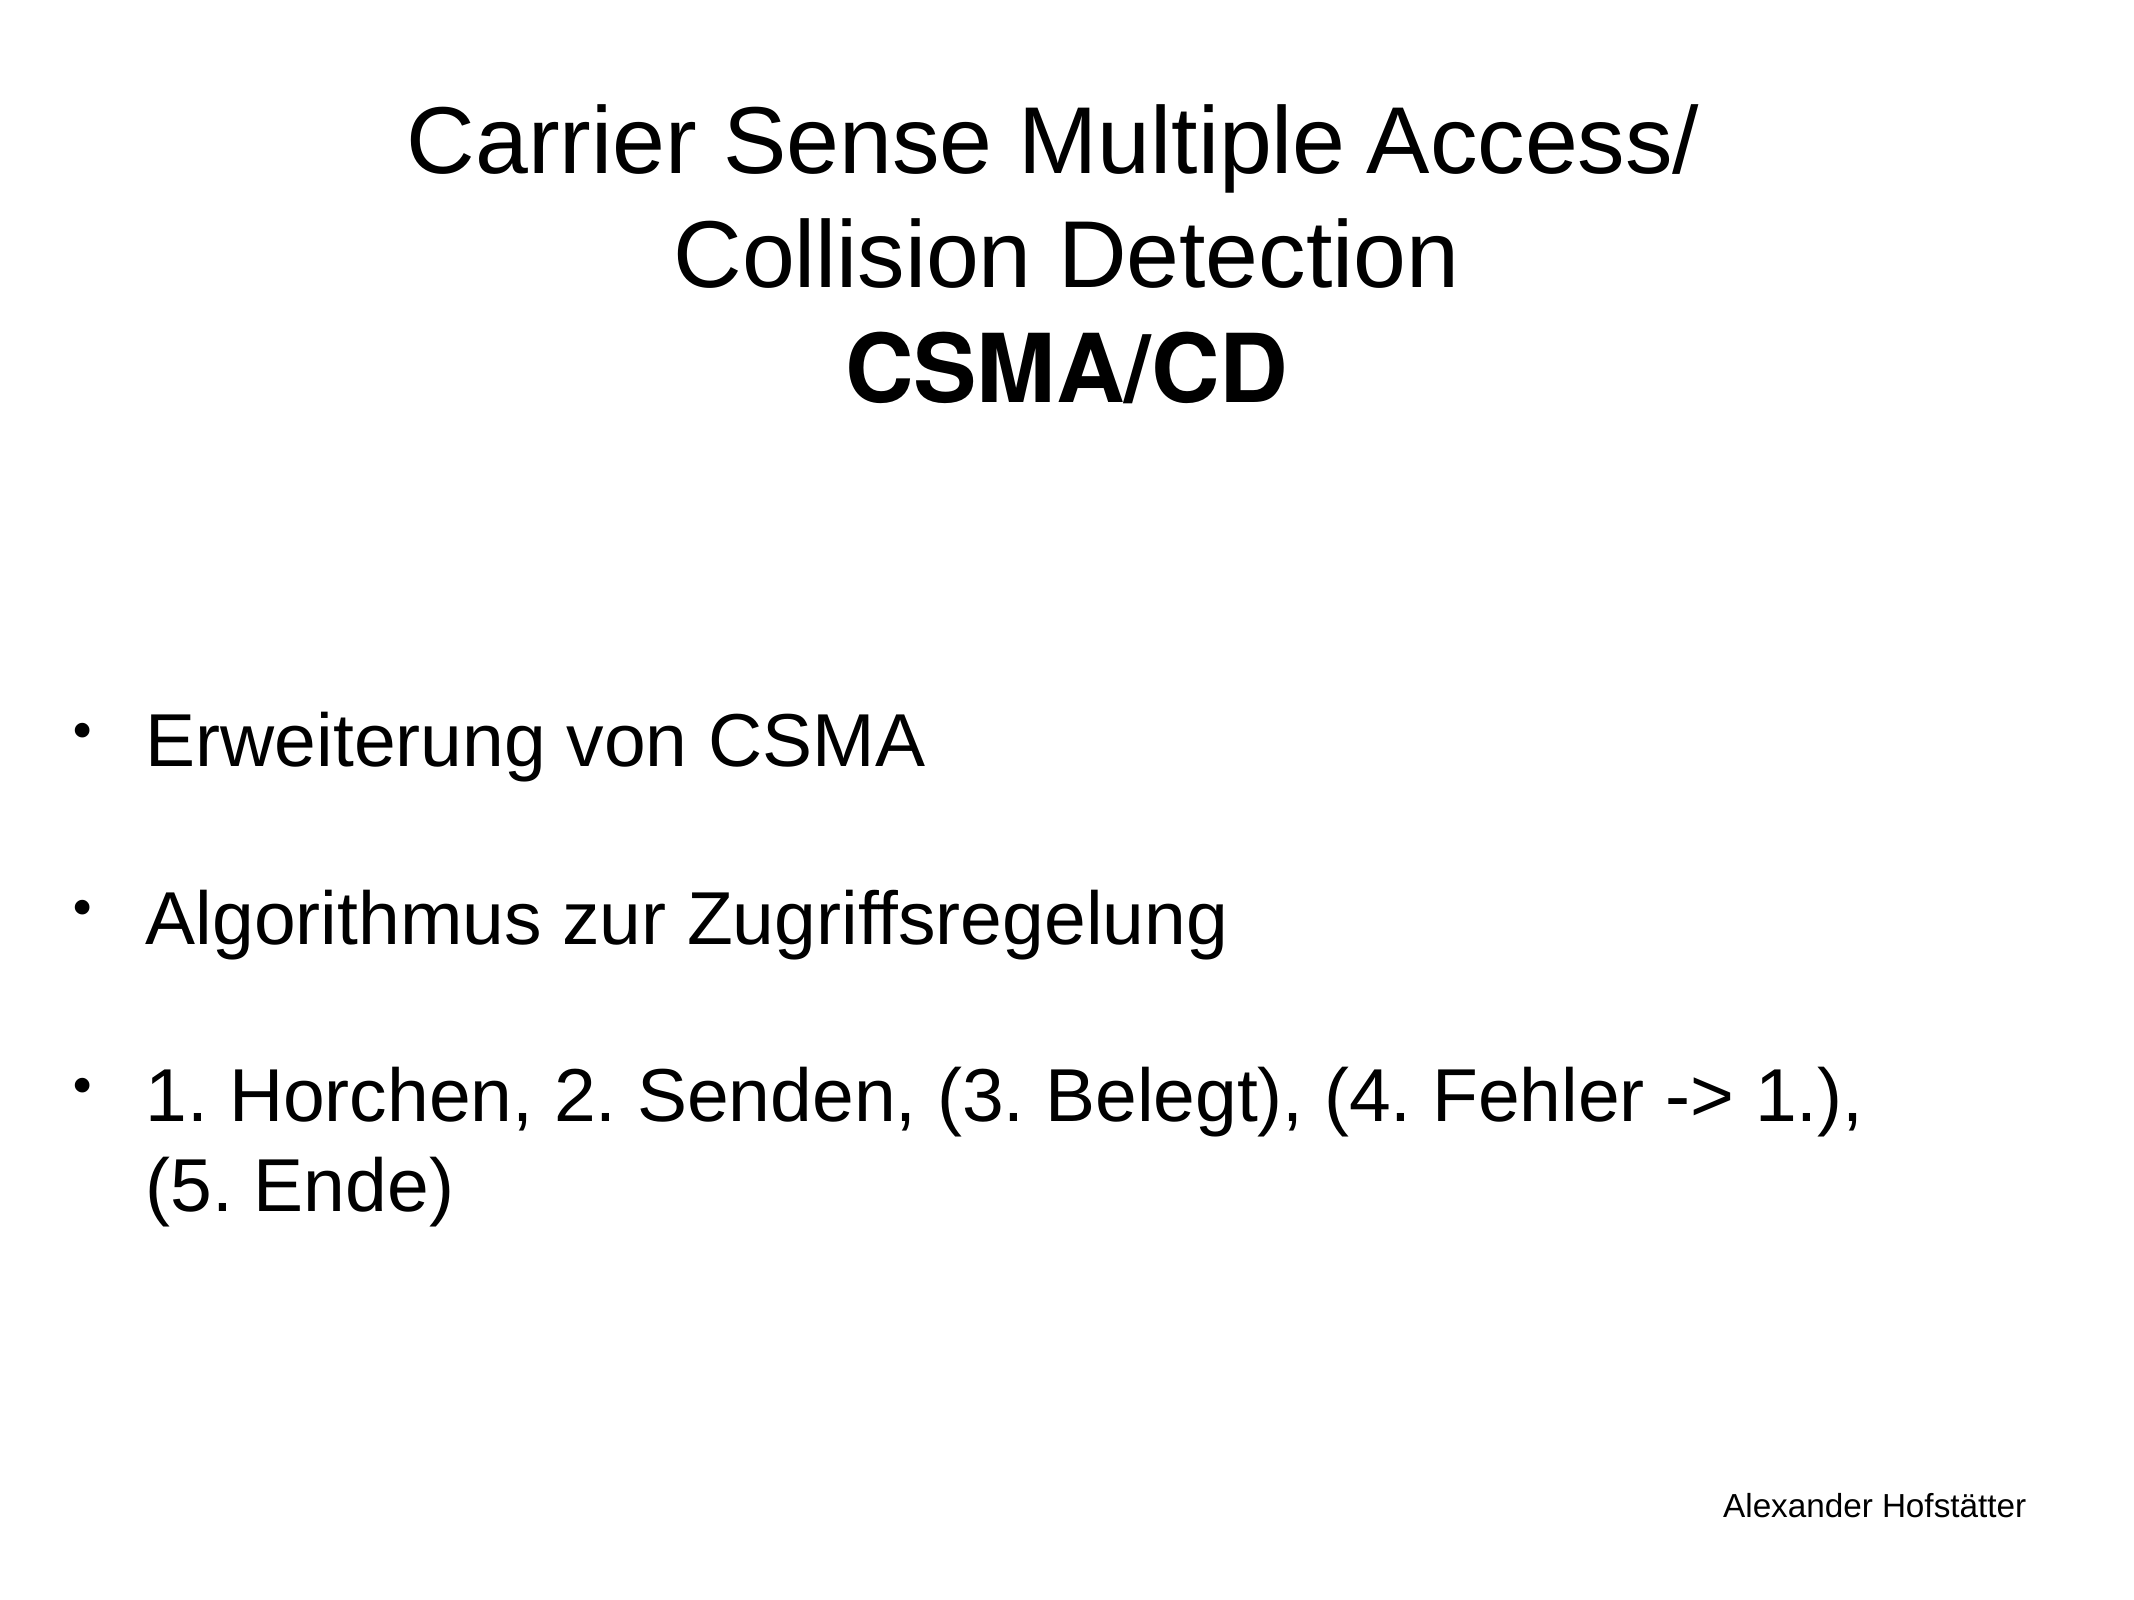

# Carrier Sense Multiple Access/ Collision Detection CSMA/CD
Erweiterung von CSMA
Algorithmus zur Zugriffsregelung
1. Horchen, 2. Senden, (3. Belegt), (4. Fehler -> 1.), (5. Ende)